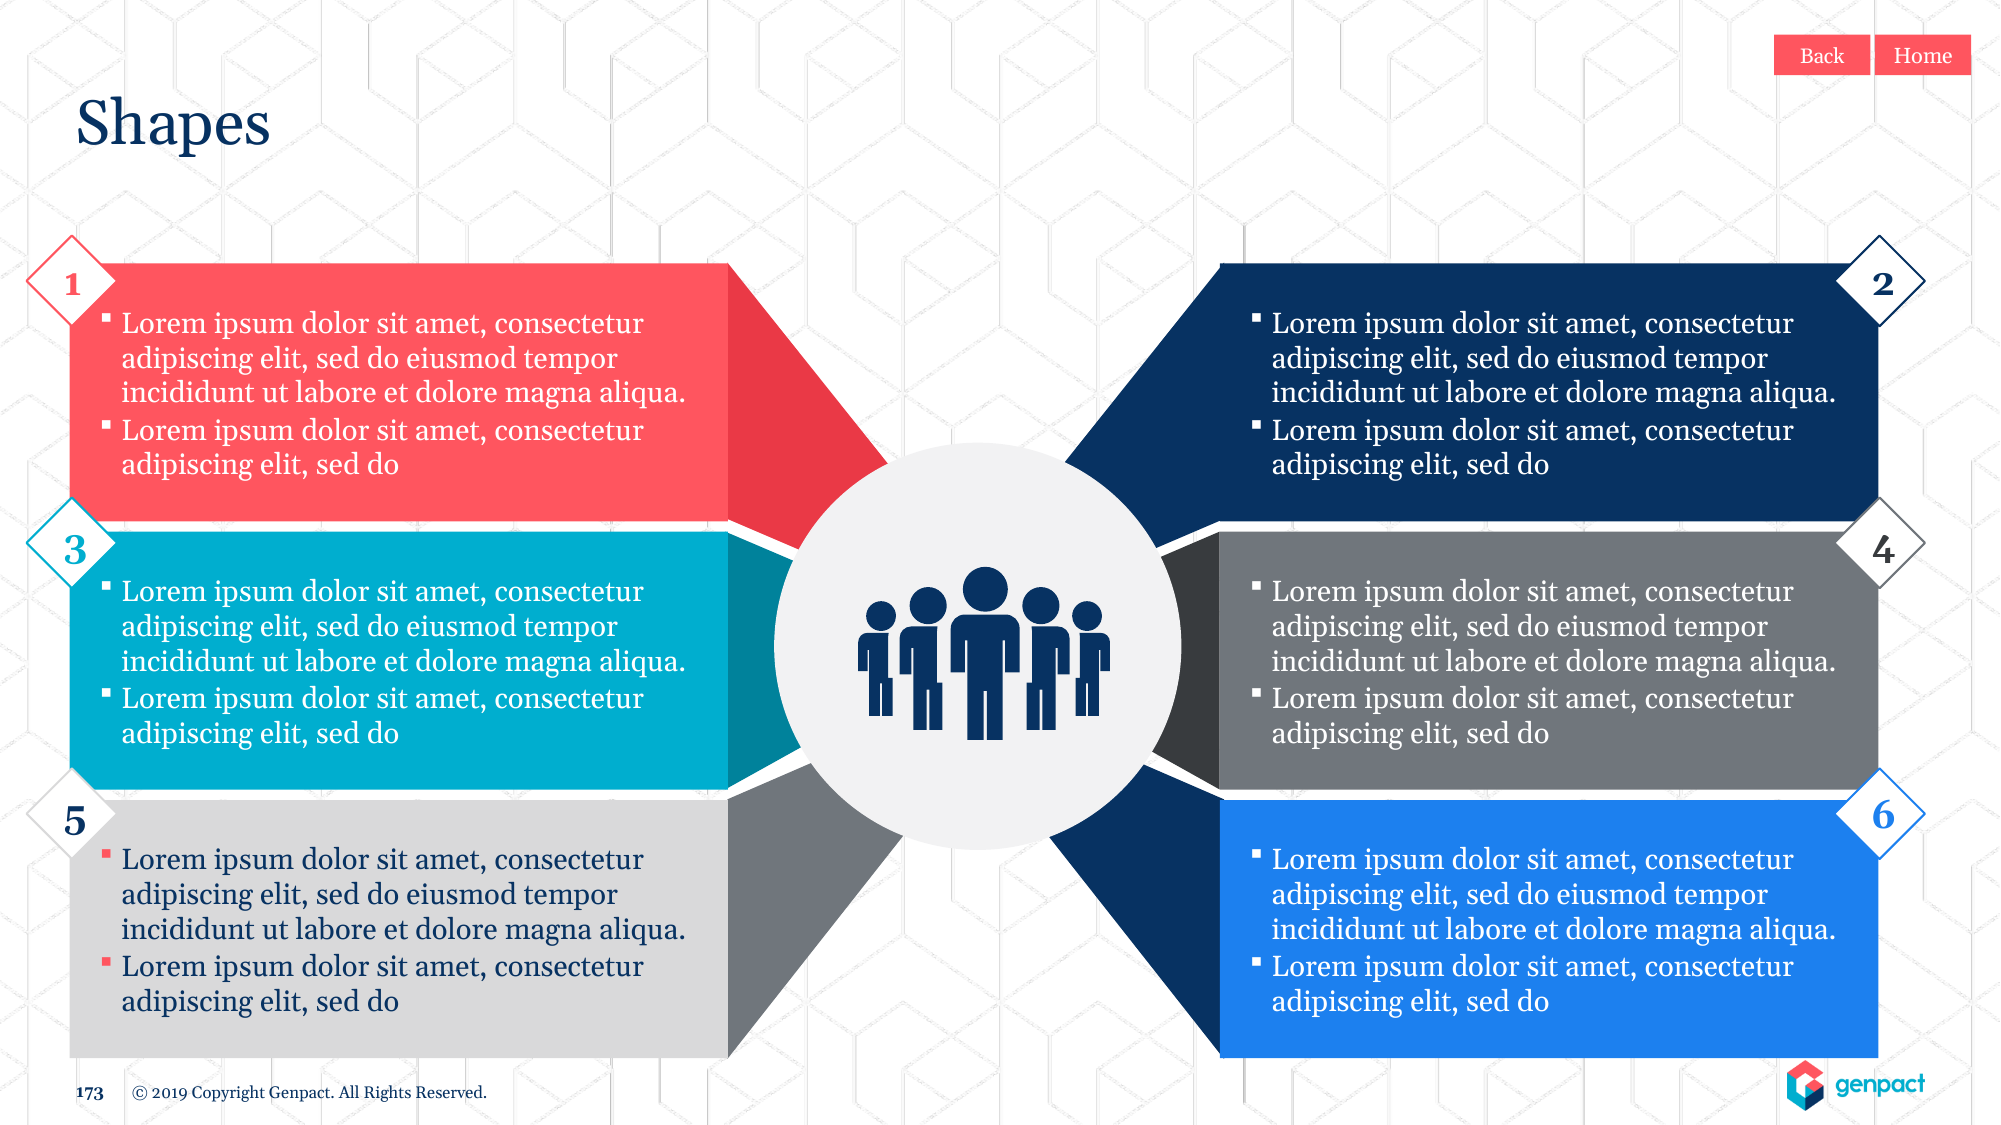

Back
Home
# Shapes
1
2

Lorem ipsum dolor sit amet, consectetur adipiscing elit, sed do eiusmod tempor incididunt ut labore et dolore magna aliqua.
Lorem ipsum dolor sit amet, consectetur adipiscing elit, sed do
Lorem ipsum dolor sit amet, consectetur adipiscing elit, sed do eiusmod tempor incididunt ut labore et dolore magna aliqua.
Lorem ipsum dolor sit amet, consectetur adipiscing elit, sed do

3
4
Lorem ipsum dolor sit amet, consectetur adipiscing elit, sed do eiusmod tempor incididunt ut labore et dolore magna aliqua.
Lorem ipsum dolor sit amet, consectetur adipiscing elit, sed do

Lorem ipsum dolor sit amet, consectetur adipiscing elit, sed do eiusmod tempor incididunt ut labore et dolore magna aliqua.
Lorem ipsum dolor sit amet, consectetur adipiscing elit, sed do

5
6
Lorem ipsum dolor sit amet, consectetur adipiscing elit, sed do eiusmod tempor incididunt ut labore et dolore magna aliqua.
Lorem ipsum dolor sit amet, consectetur adipiscing elit, sed do
Lorem ipsum dolor sit amet, consectetur adipiscing elit, sed do eiusmod tempor incididunt ut labore et dolore magna aliqua.
Lorem ipsum dolor sit amet, consectetur adipiscing elit, sed do